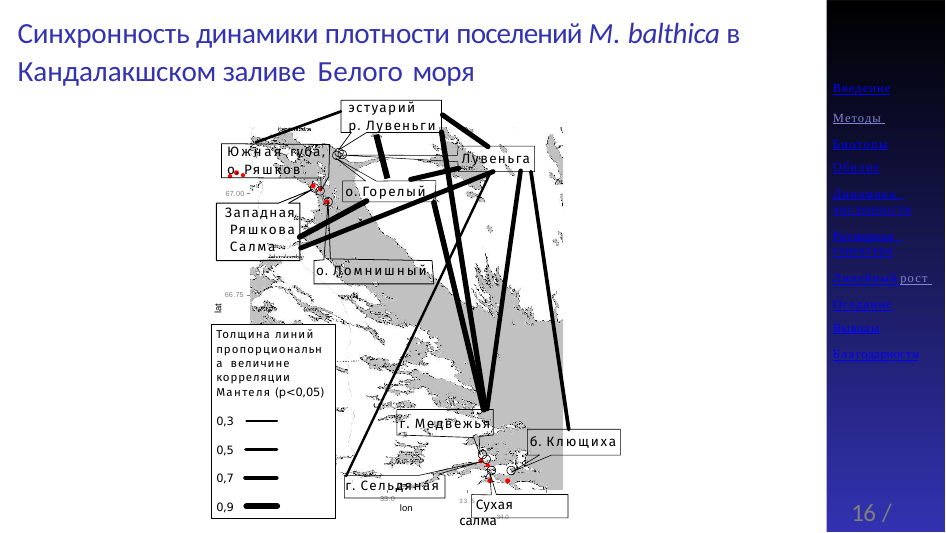

# Синхронность динамики плотности поселений M. balthica в  Кандалакшском заливе  Белого моря
Введение
Методы  Биотопы
эстуарий
р. Лувеньги

Южная губа, ●●●

Лувеньга

Обилие
о. Ряшков

●●
●
о. Горелый

Динамика  численности

Размерная  структура

67.00

Западная  Ряшкова  Салма

Линейный рост  Оседание
о. Ломнишный
66.75

lat
Выводы

66.50

32.5

Толщина линий  пропорциональна  величине  корреляции  Мантеля (p<0,05)
Благодарности

0,3
г. Медвежья

б. Клющиха
0,5
●●
● ●

0,7

г. Сельдяная

33.0
33.5Сухая  салма34.0
16 / 25
0,9
lon